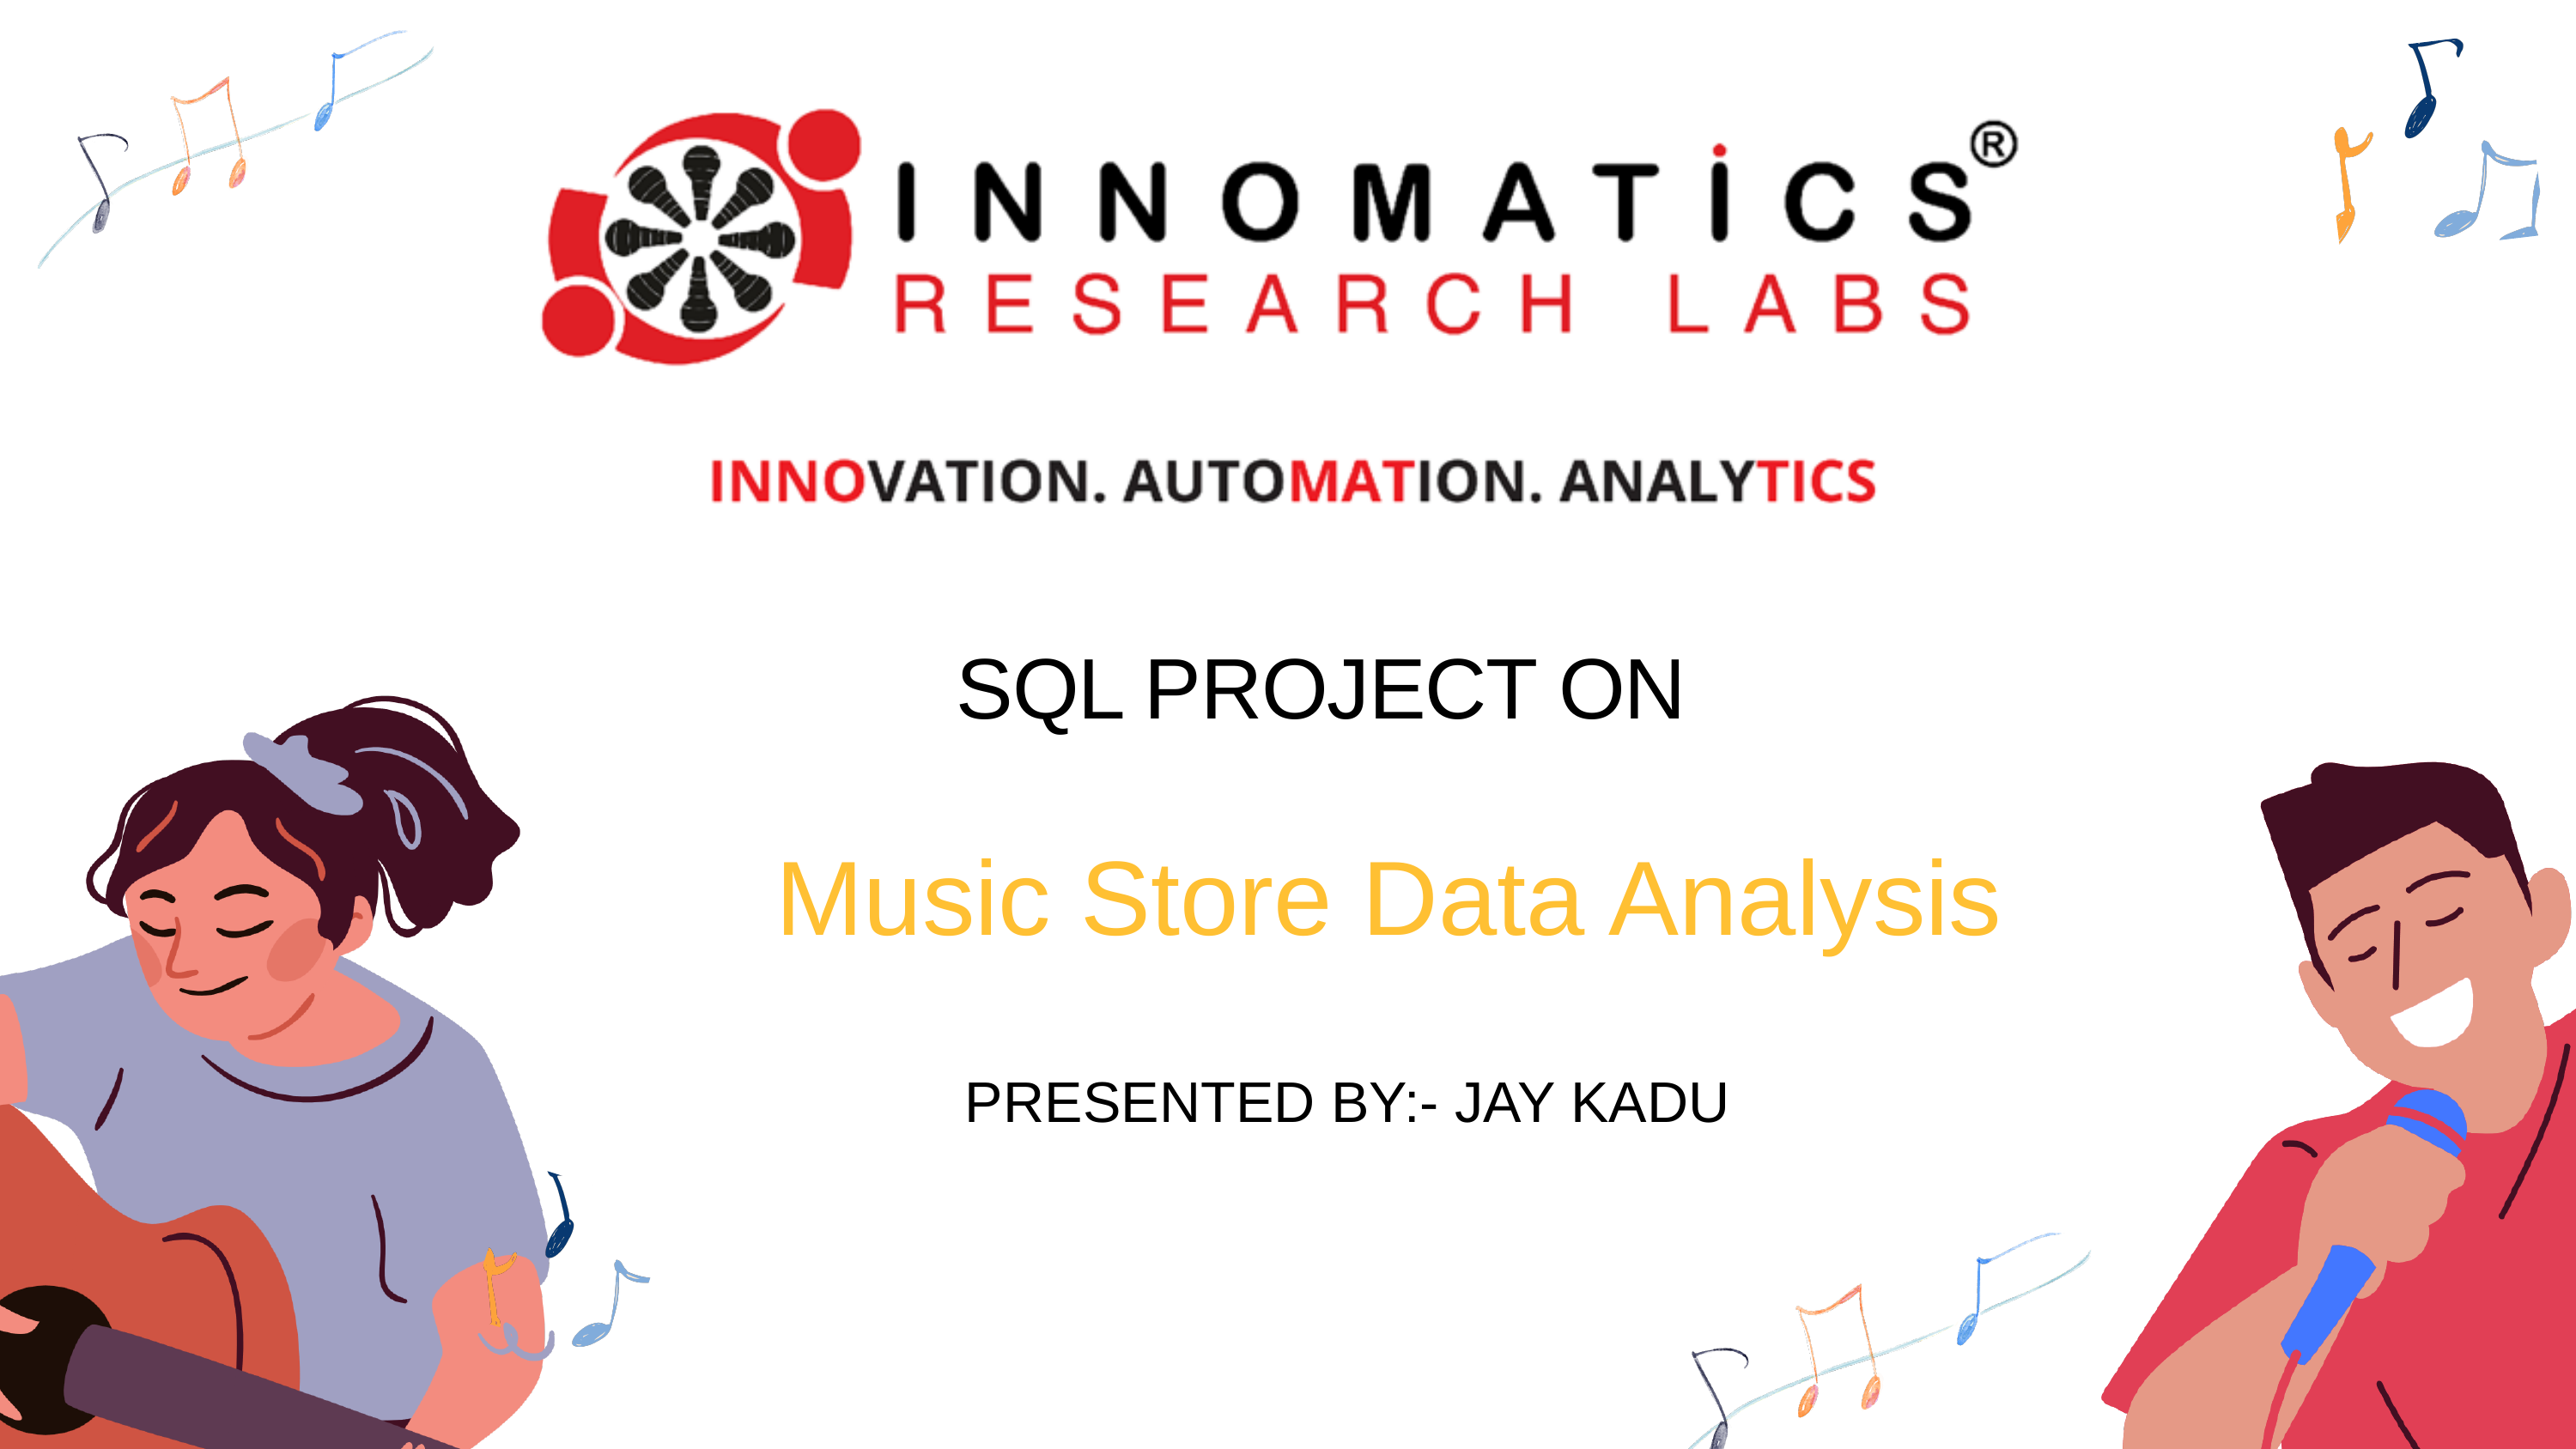

SQL PROJECT ON

Music Store Data Analysis
PRESENTED BY:- JAY KADU